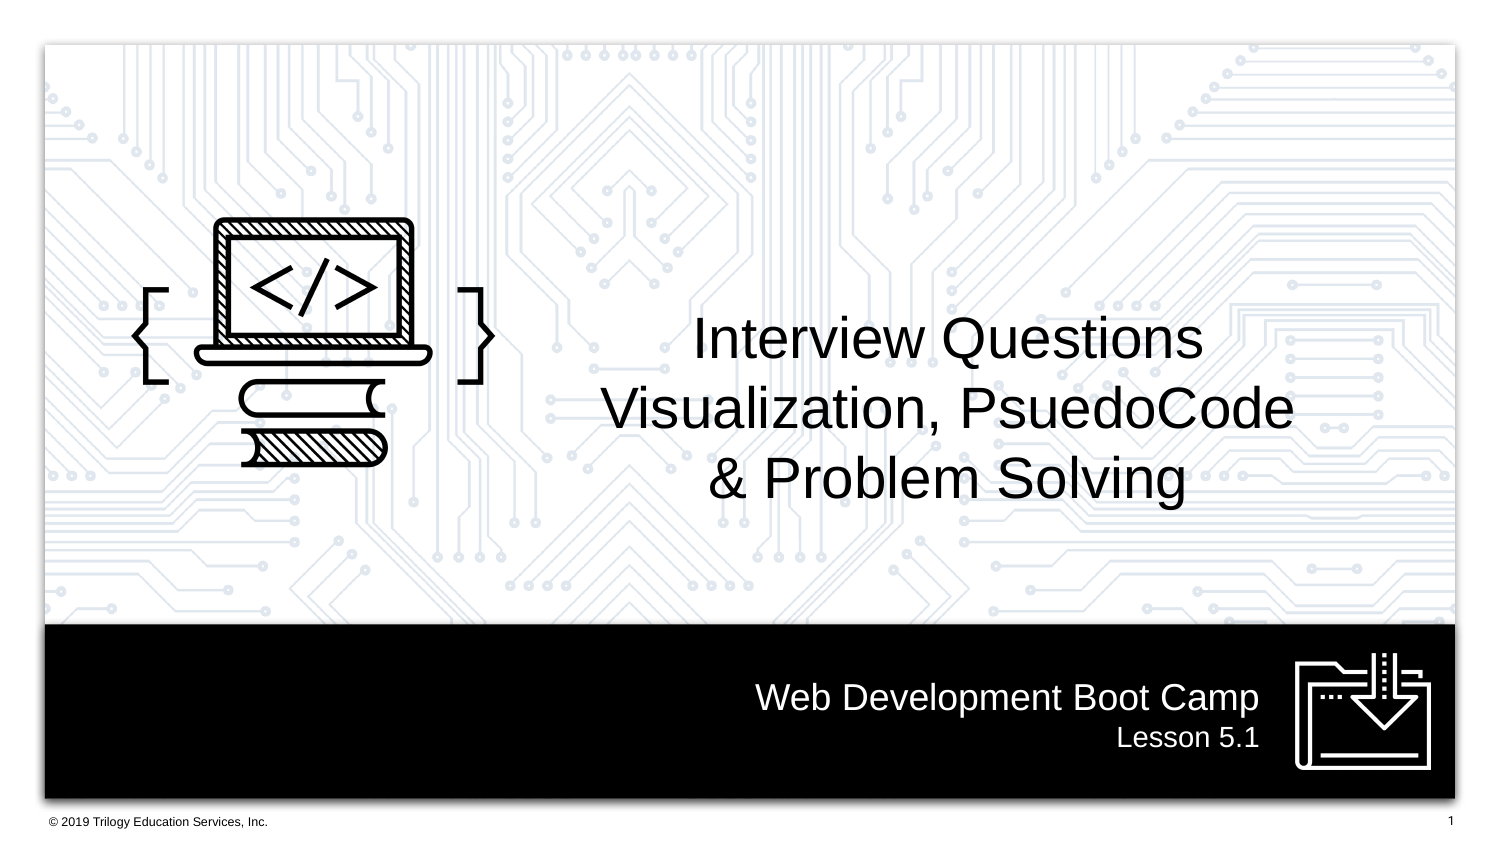

Interview Questions
Visualization, PsuedoCode
& Problem Solving

# Lesson 5.1